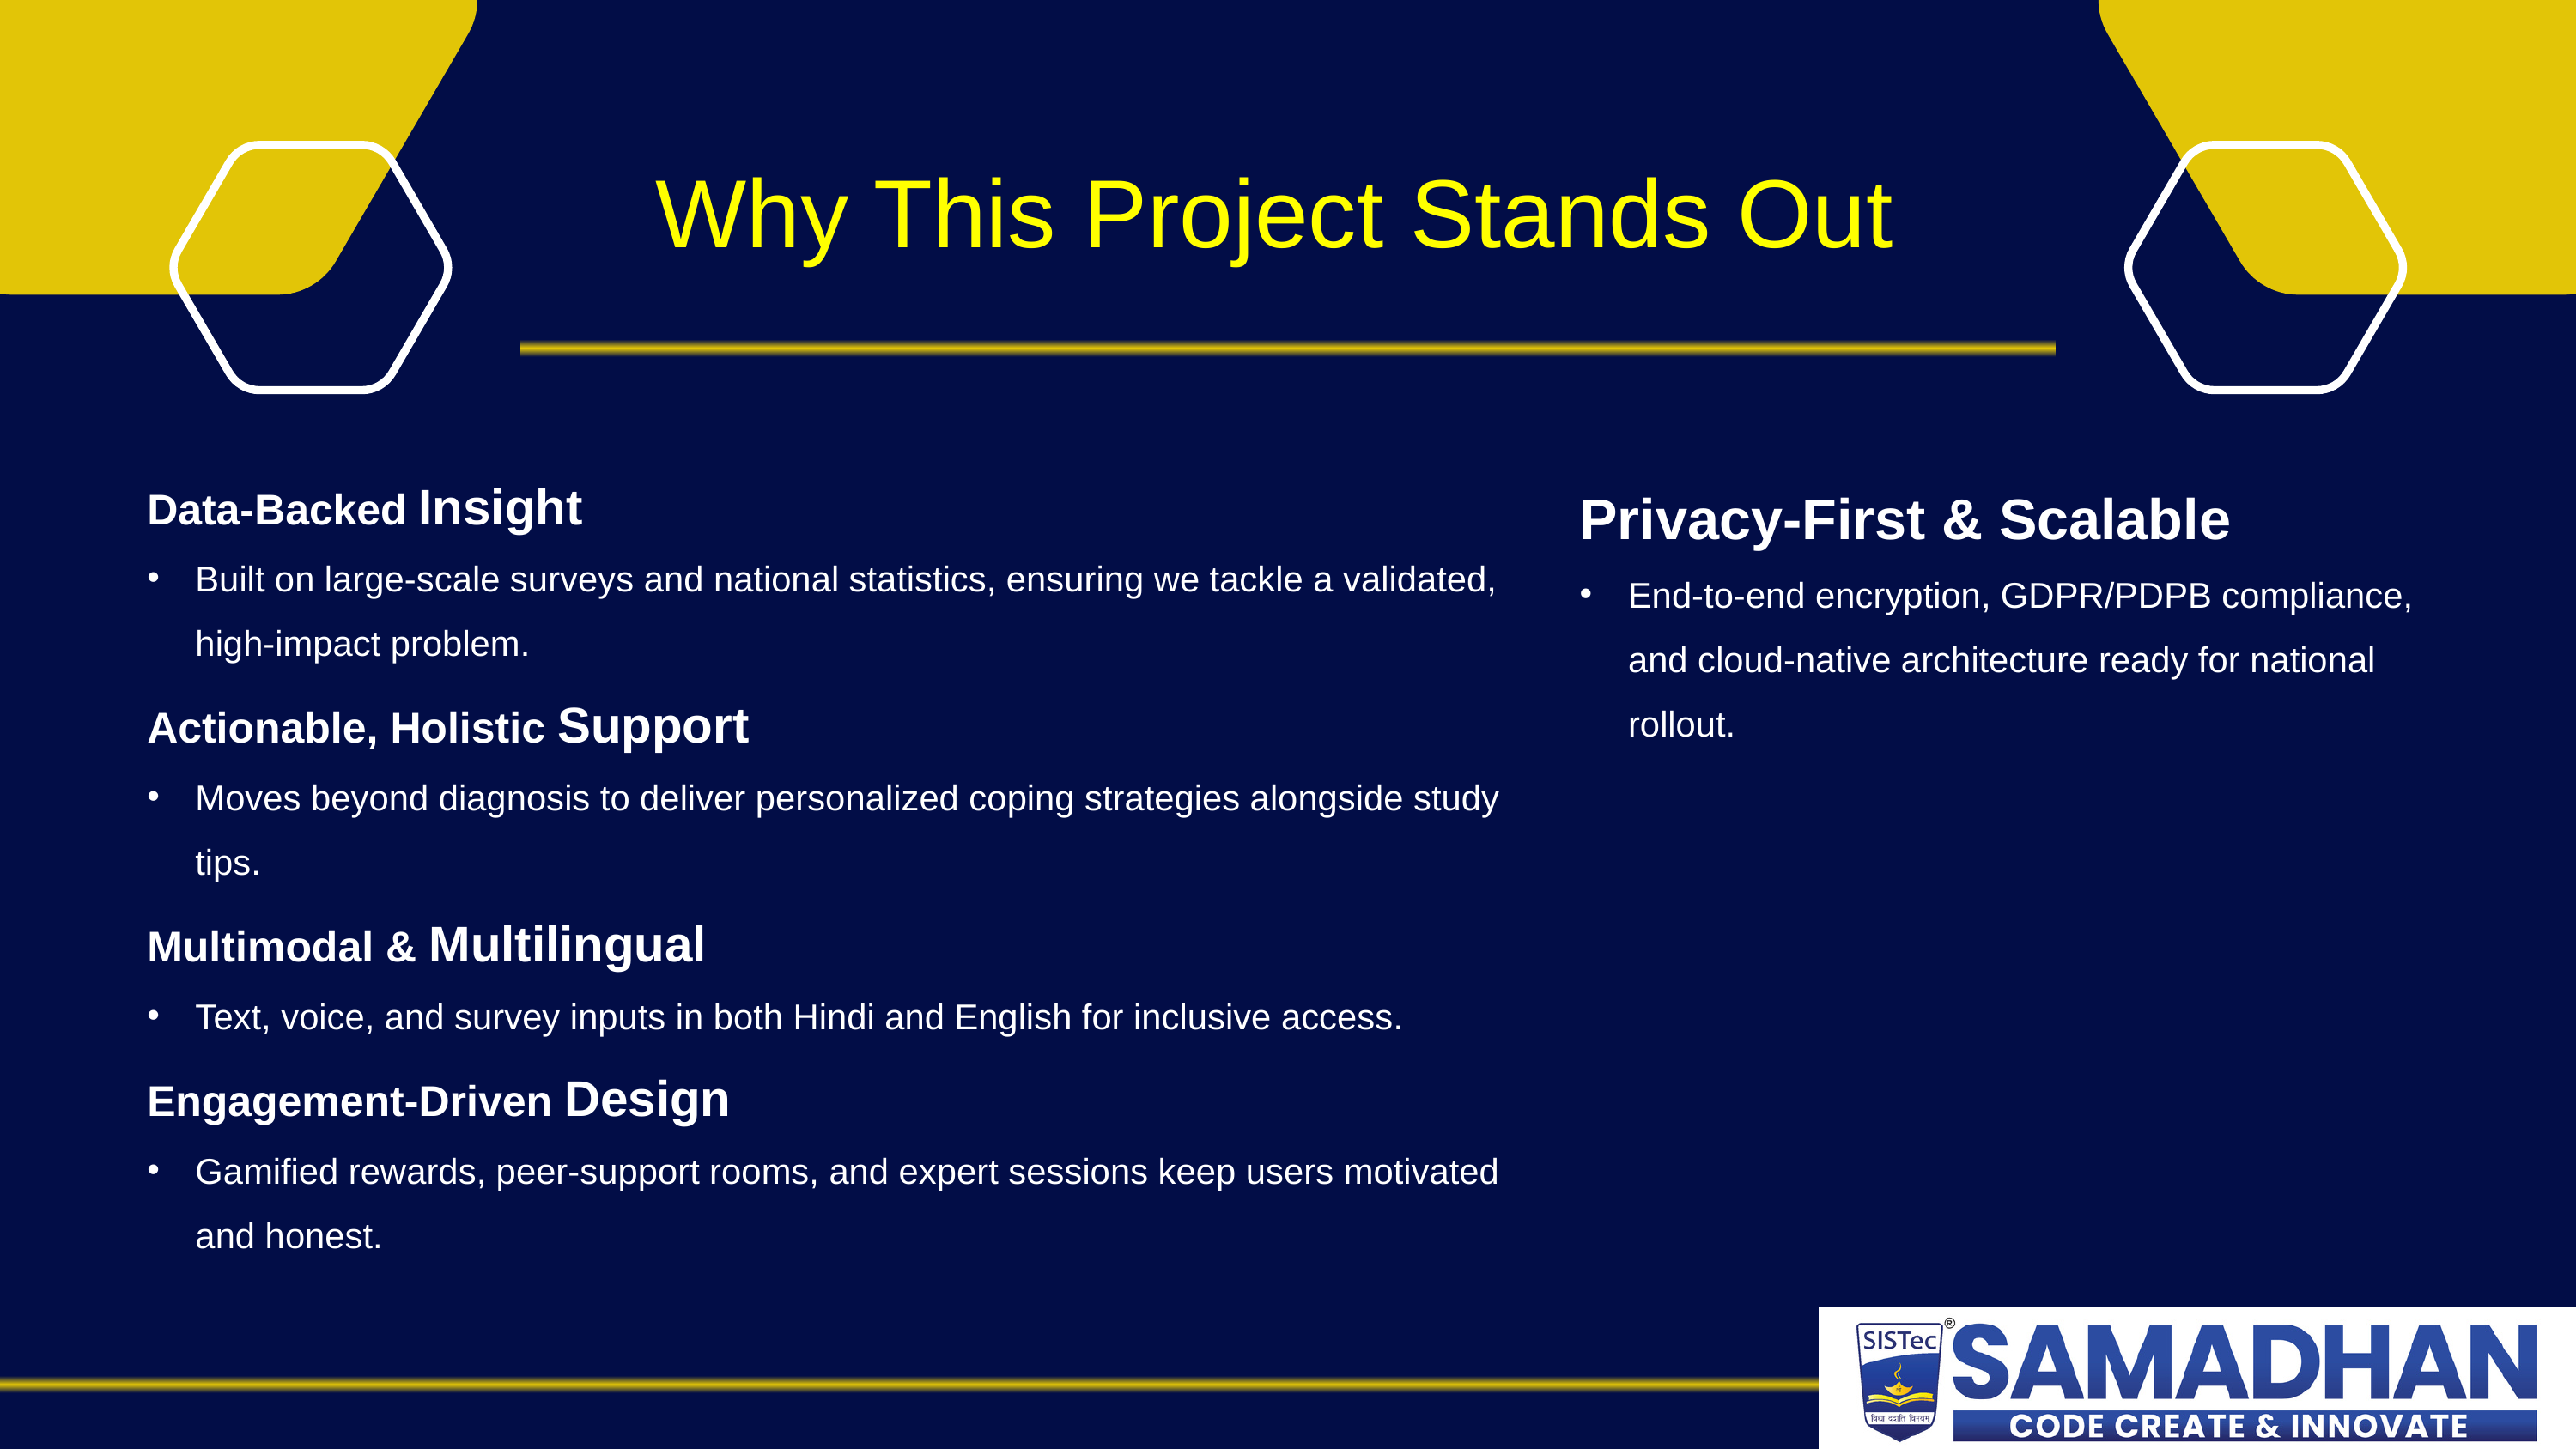

Why This Project Stands Out

Privacy-First & Scalable
End-to-end encryption, GDPR/PDPB compliance, and cloud-native architecture ready for national rollout.
Data-Backed Insight
Built on large-scale surveys and national statistics, ensuring we tackle a validated, high-impact problem.
Actionable, Holistic Support
Moves beyond diagnosis to deliver personalized coping strategies alongside study tips.
Multimodal & Multilingual
Text, voice, and survey inputs in both Hindi and English for inclusive access.
Engagement-Driven Design
Gamified rewards, peer-support rooms, and expert sessions keep users motivated and honest.